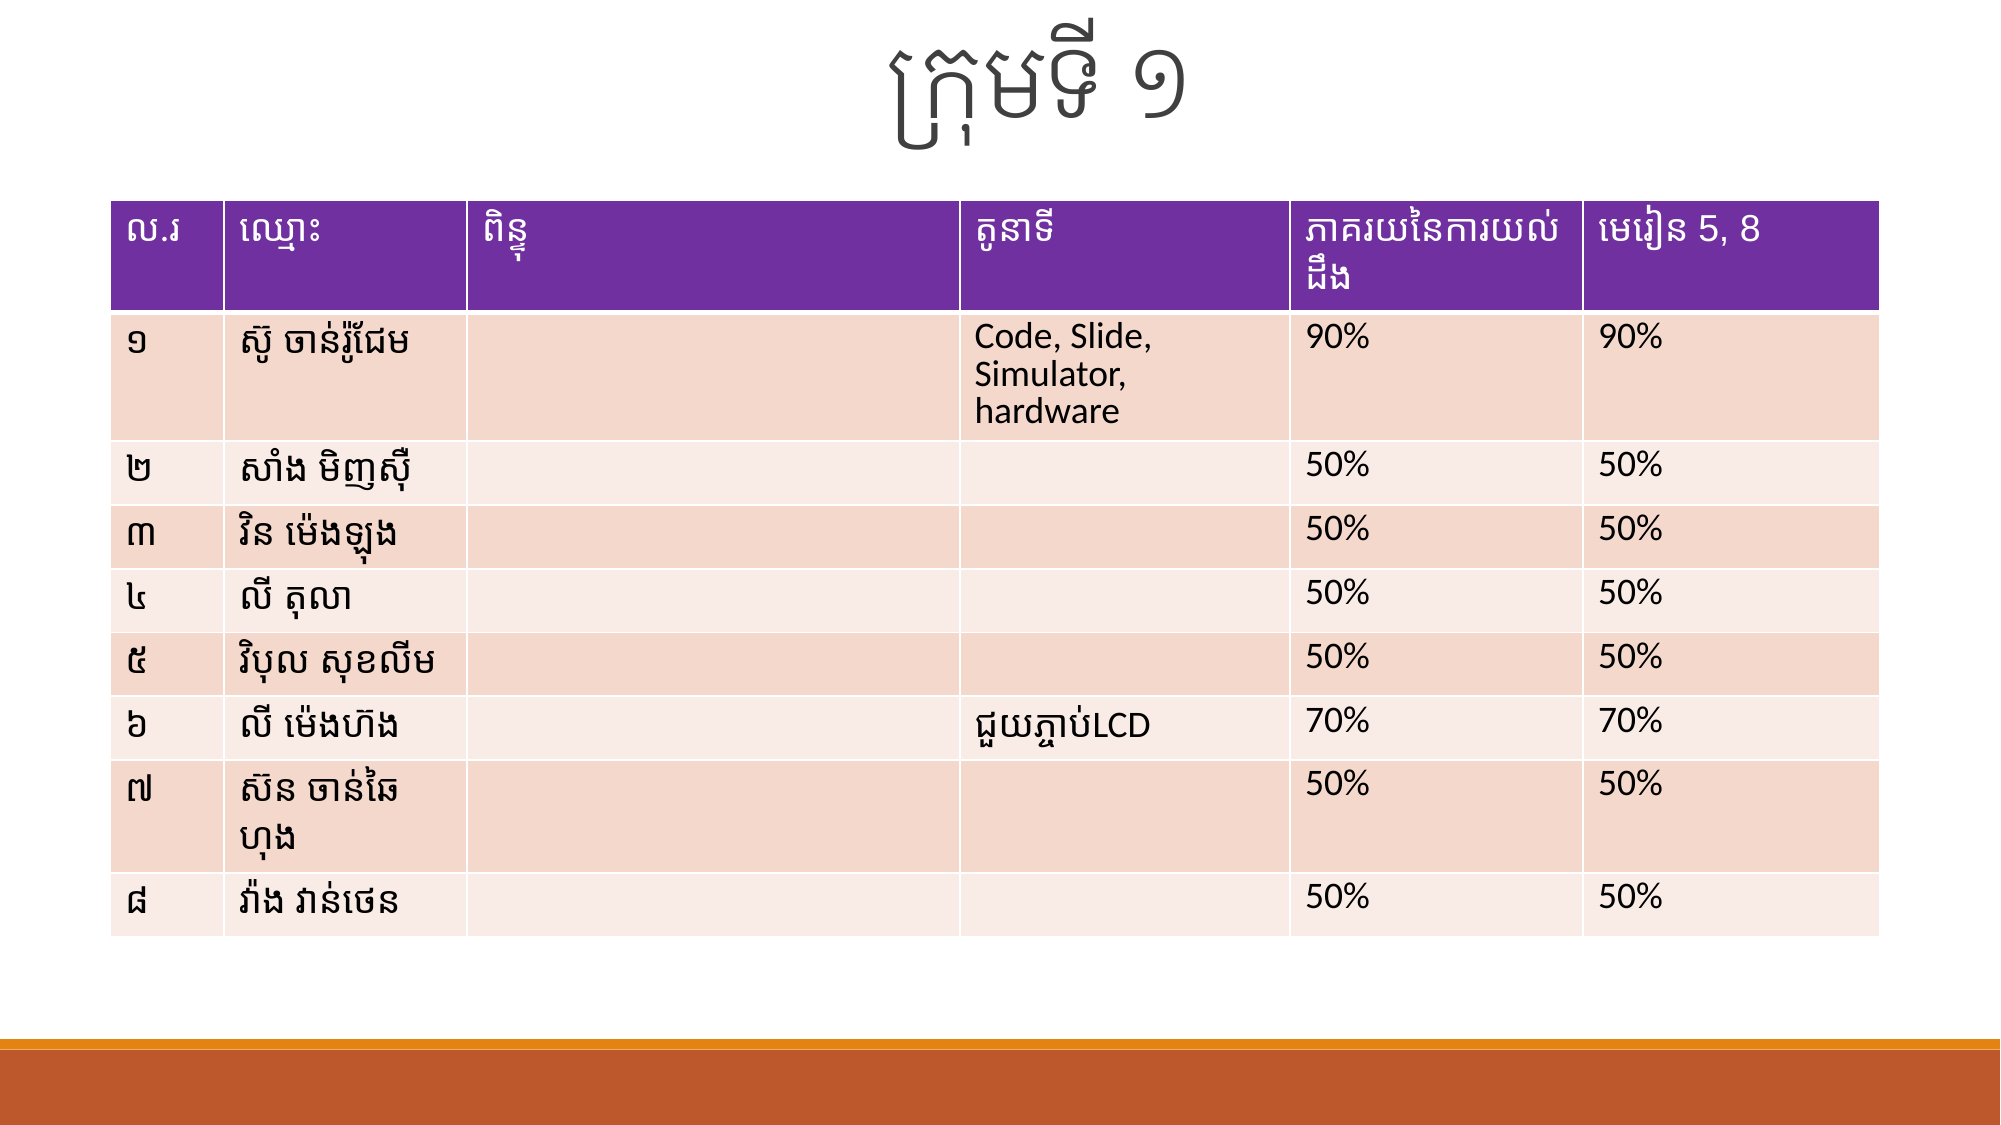

# ក្រុមទី ១
| ល.រ | ឈ្មោះ | ពិន្ទុ | តូនាទី | ភាគរយនៃការយល់ដឹង | មេរៀន 5, 8 |
| --- | --- | --- | --- | --- | --- |
| ១ | ស៊ូ ចាន់រ៉ូជែម |  | Code, Slide,​Simulator, hardware | 90% | 90% |
| ២ | សាំង មិញសុឺ |  |  | 50% | 50% |
| ៣ | វិន ម៉េងឡុង |  |  | 50% | 50% |
| ៤ | លី តុលា |  |  | 50% | 50% |
| ៥ | វិបុល សុខលីម |  |  | 50% | 50% |
| ៦ | លី ម៉េងហ៊ង |  | ជួយភ្ចាប់LCD | 70% | 70% |
| ៧ | ស៊ន ចាន់ឆៃហុង |  |  | 50% | 50% |
| ៨ | វ៉ាង វាន់ថេន |  |  | 50% | 50% |